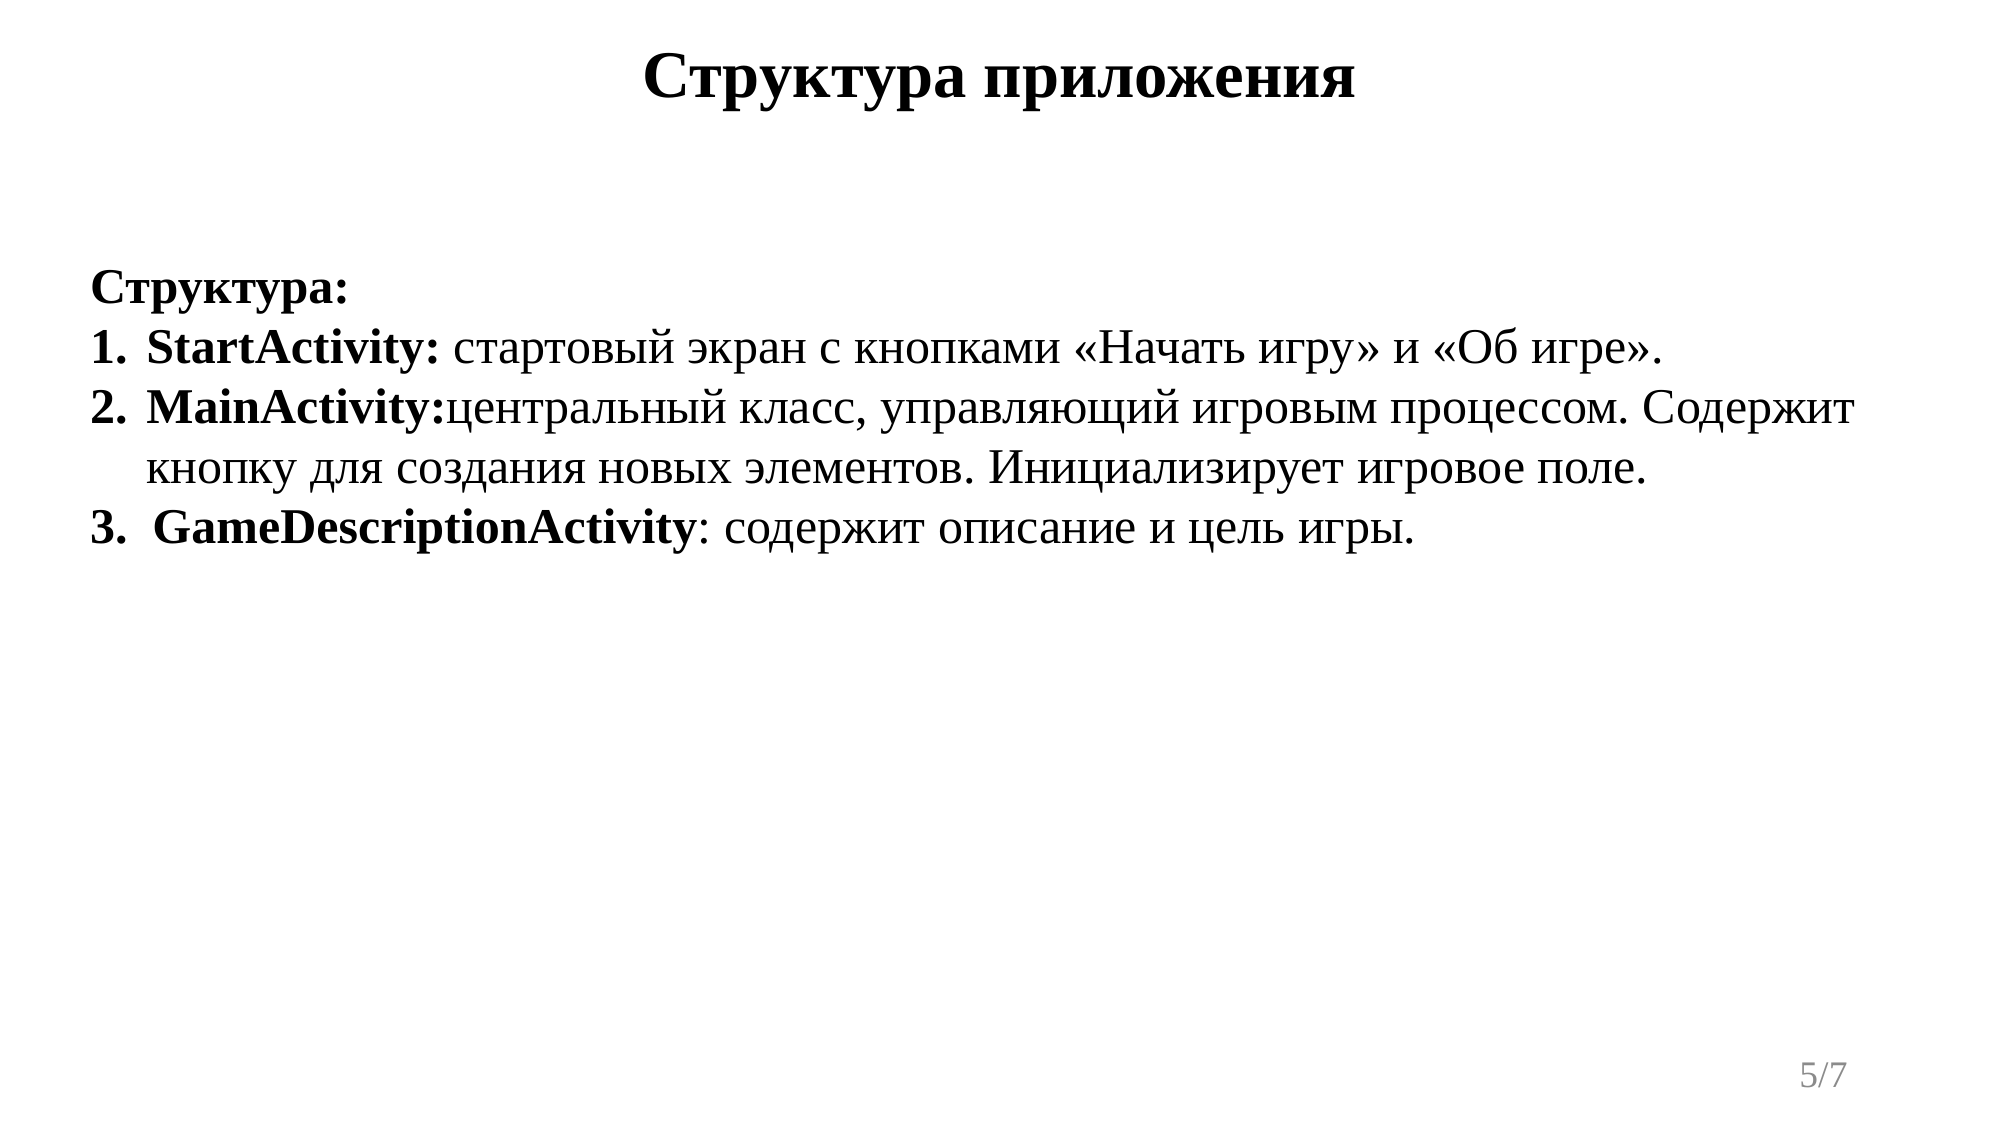

# Структура приложения
Структура:
StartActivity: стартовый экран с кнопками «Начать игру» и «Об игре».
MainActivity:центральный класс, управляющий игровым процессом. Содержит кнопку для создания новых элементов. Инициализирует игровое поле.
3.  GameDescriptionActivity: содержит описание и цель игры.
5/7